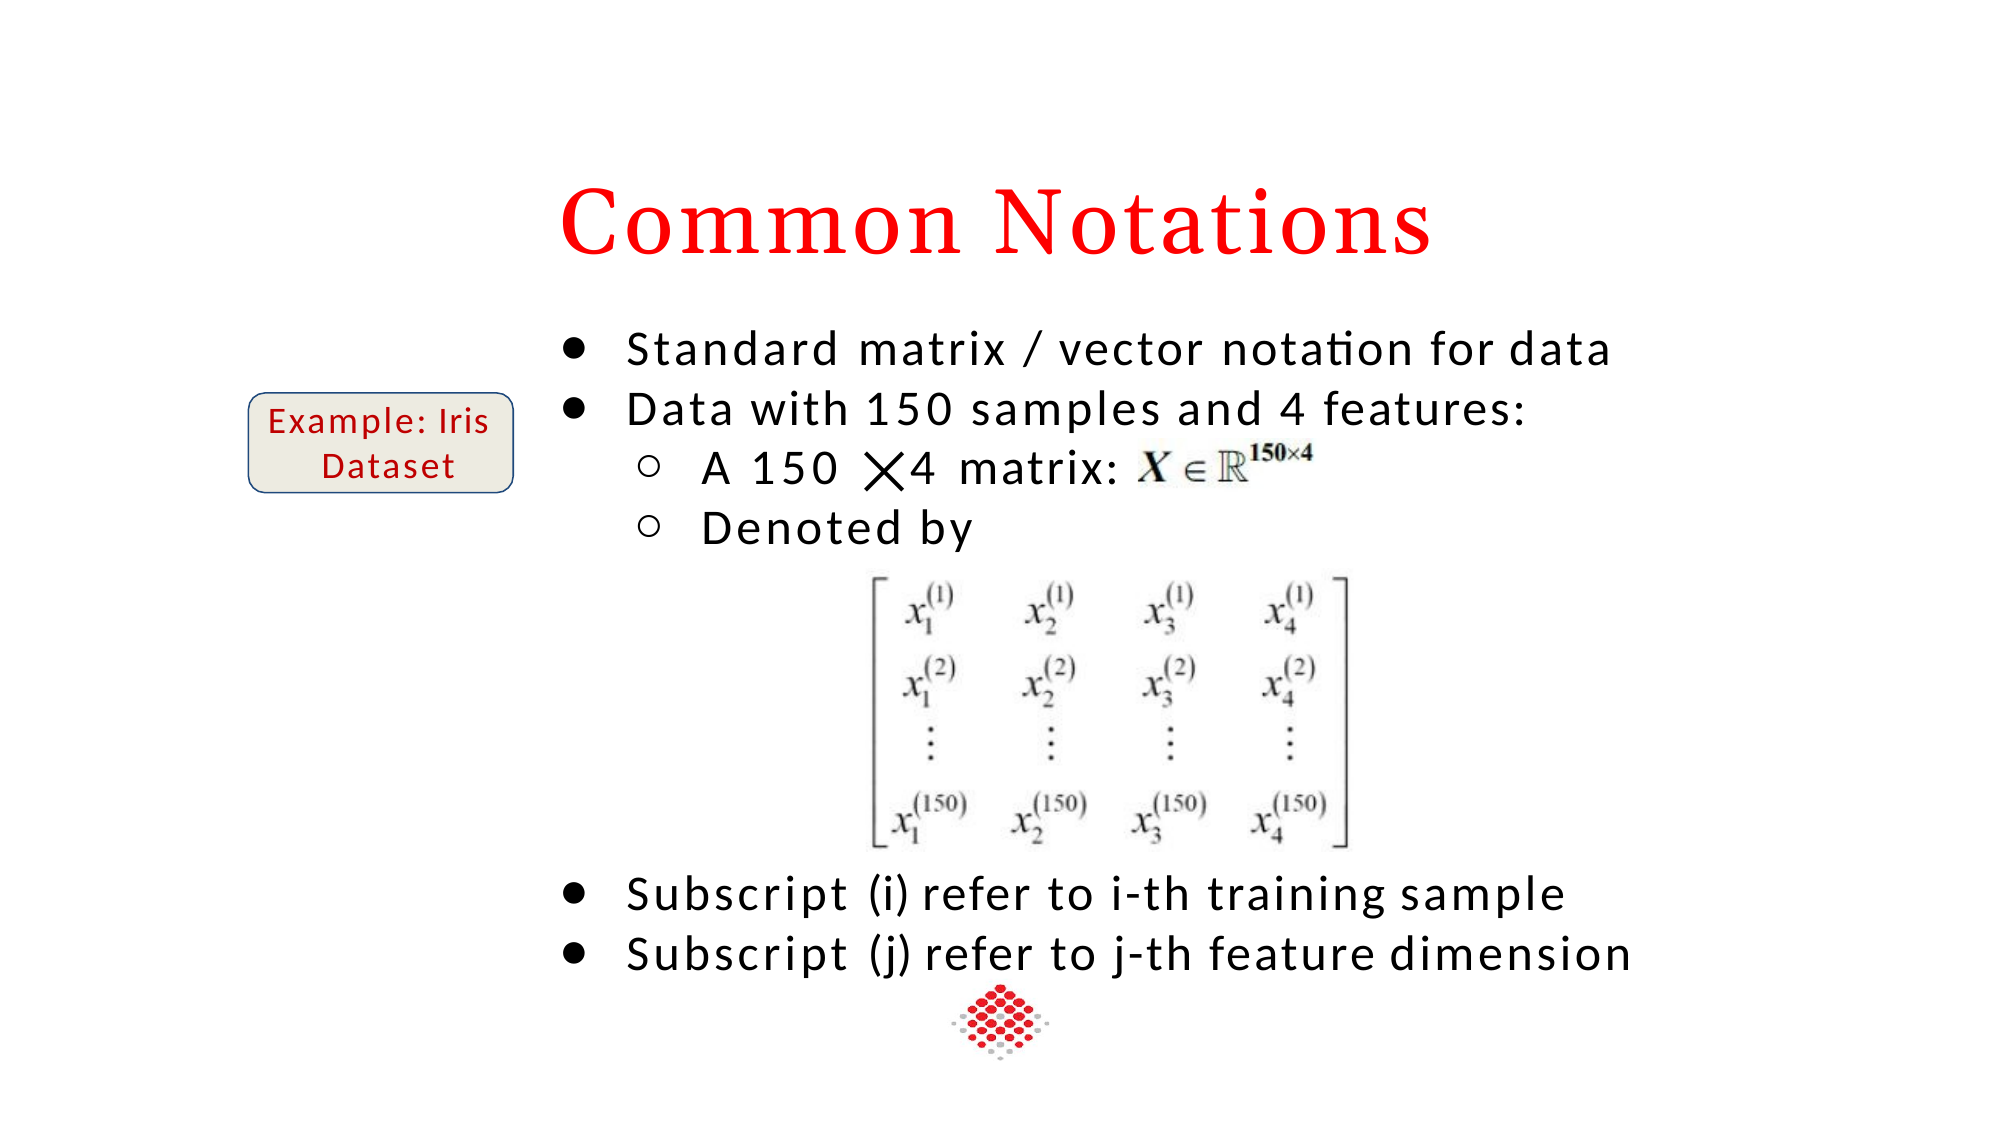

# Common Notations
Standard matrix / vector notation for data
Data with 150 samples and 4 features:
A 150 ⨉ 4 matrix:
Denoted by

Example: Iris  Dataset

Subscript (i) refer to i-th training sample
Subscript (j) refer to j-th feature dimension